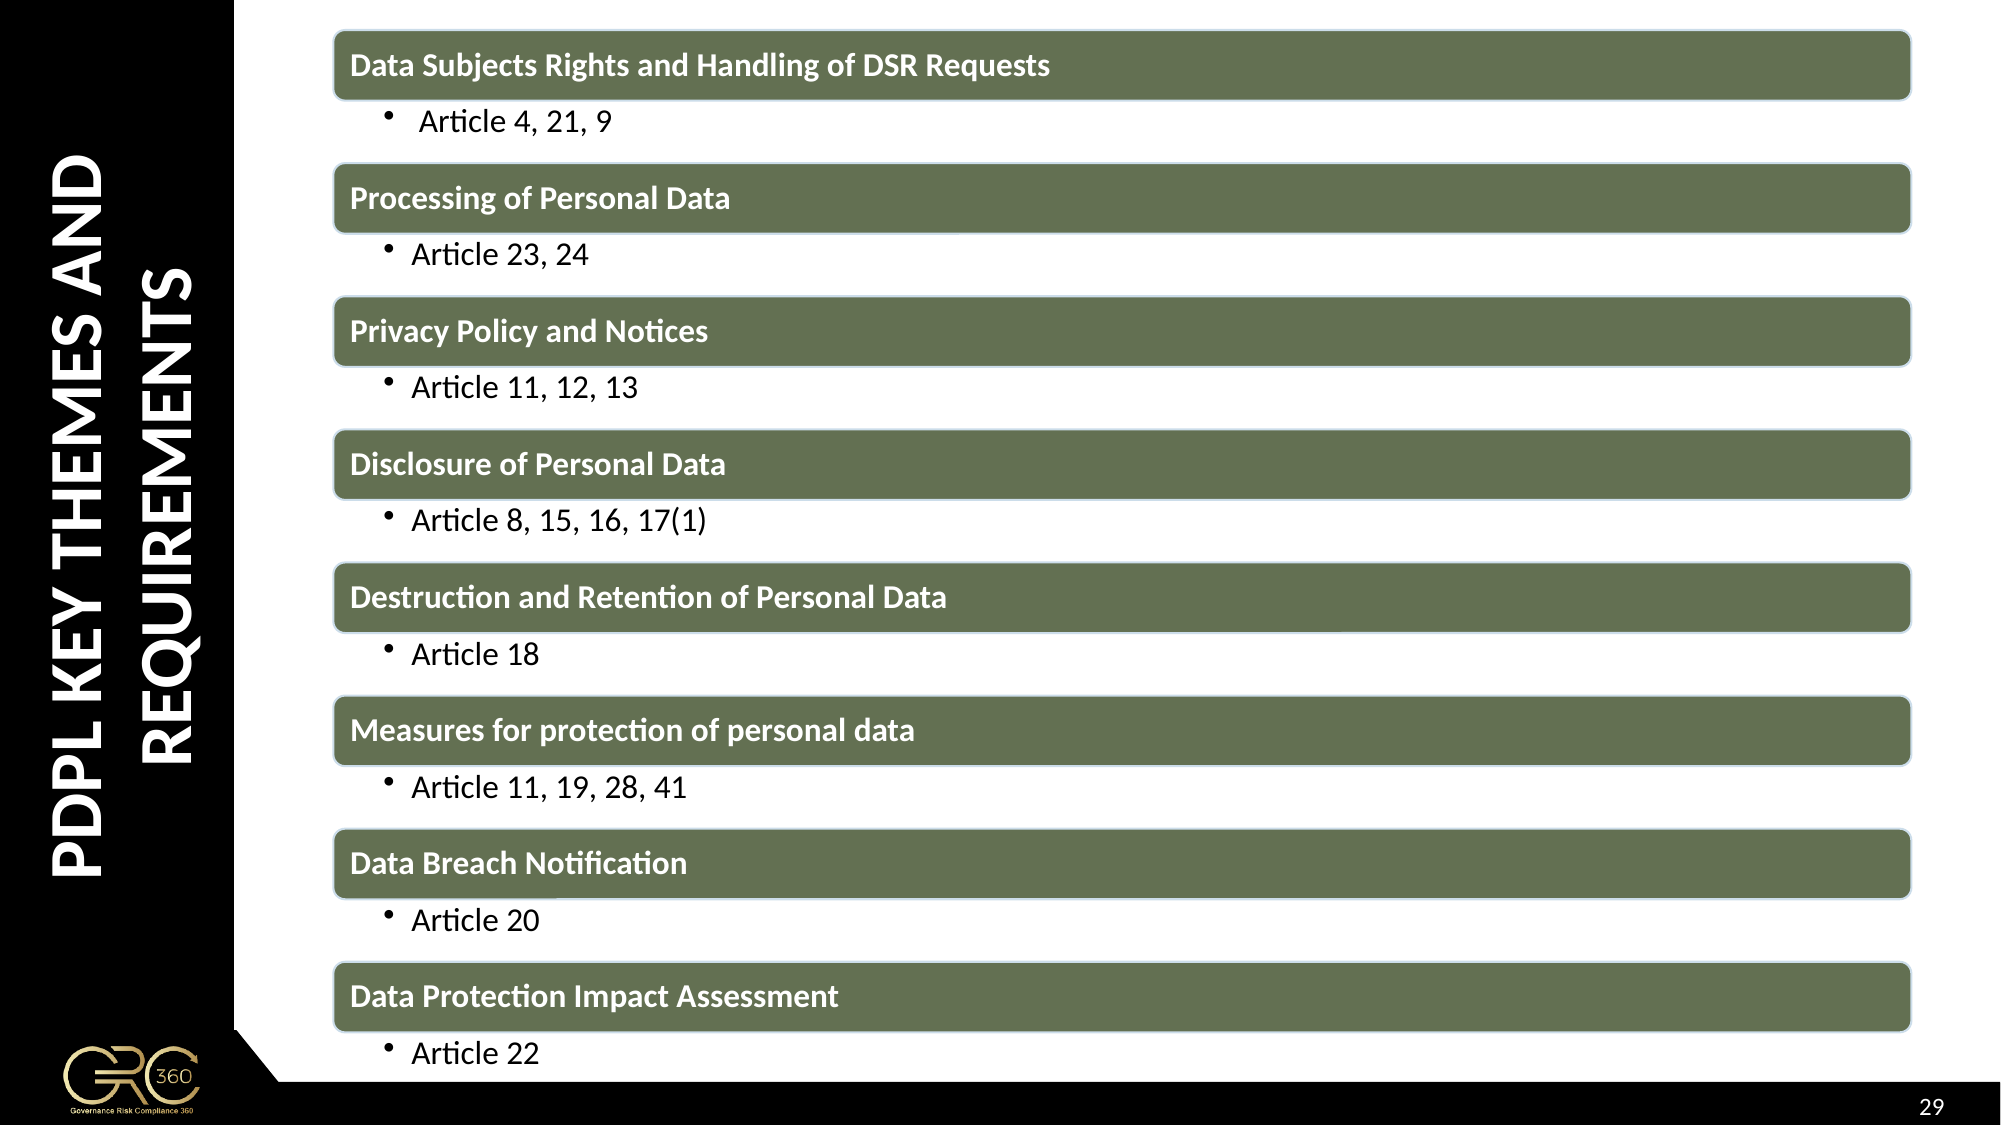

Data Subjects Rights and Handling of DSR Requests
 Article 4, 21, 9
Processing of Personal Data
Article 23, 24
Privacy Policy and Notices
Article 11, 12, 13
Disclosure of Personal Data
Article 8, 15, 16, 17(1)
Destruction and Retention of Personal Data
Article 18
Measures for protection of personal data
Article 11, 19, 28, 41
Data Breach Notification
Article 20
Data Protection Impact Assessment
Article 22
PDPL KEY THEMES AND REQUIREMENTS
The PDPL was originally set to be enforced on March 23, 2022. However, SDAIA submitted proposed amendments to the PDPL  for public consultation from 20th November 2022 till 20th December 2022. On March 21st, 2023, the Saudi Council of Ministers passed amendments to the PDPL.